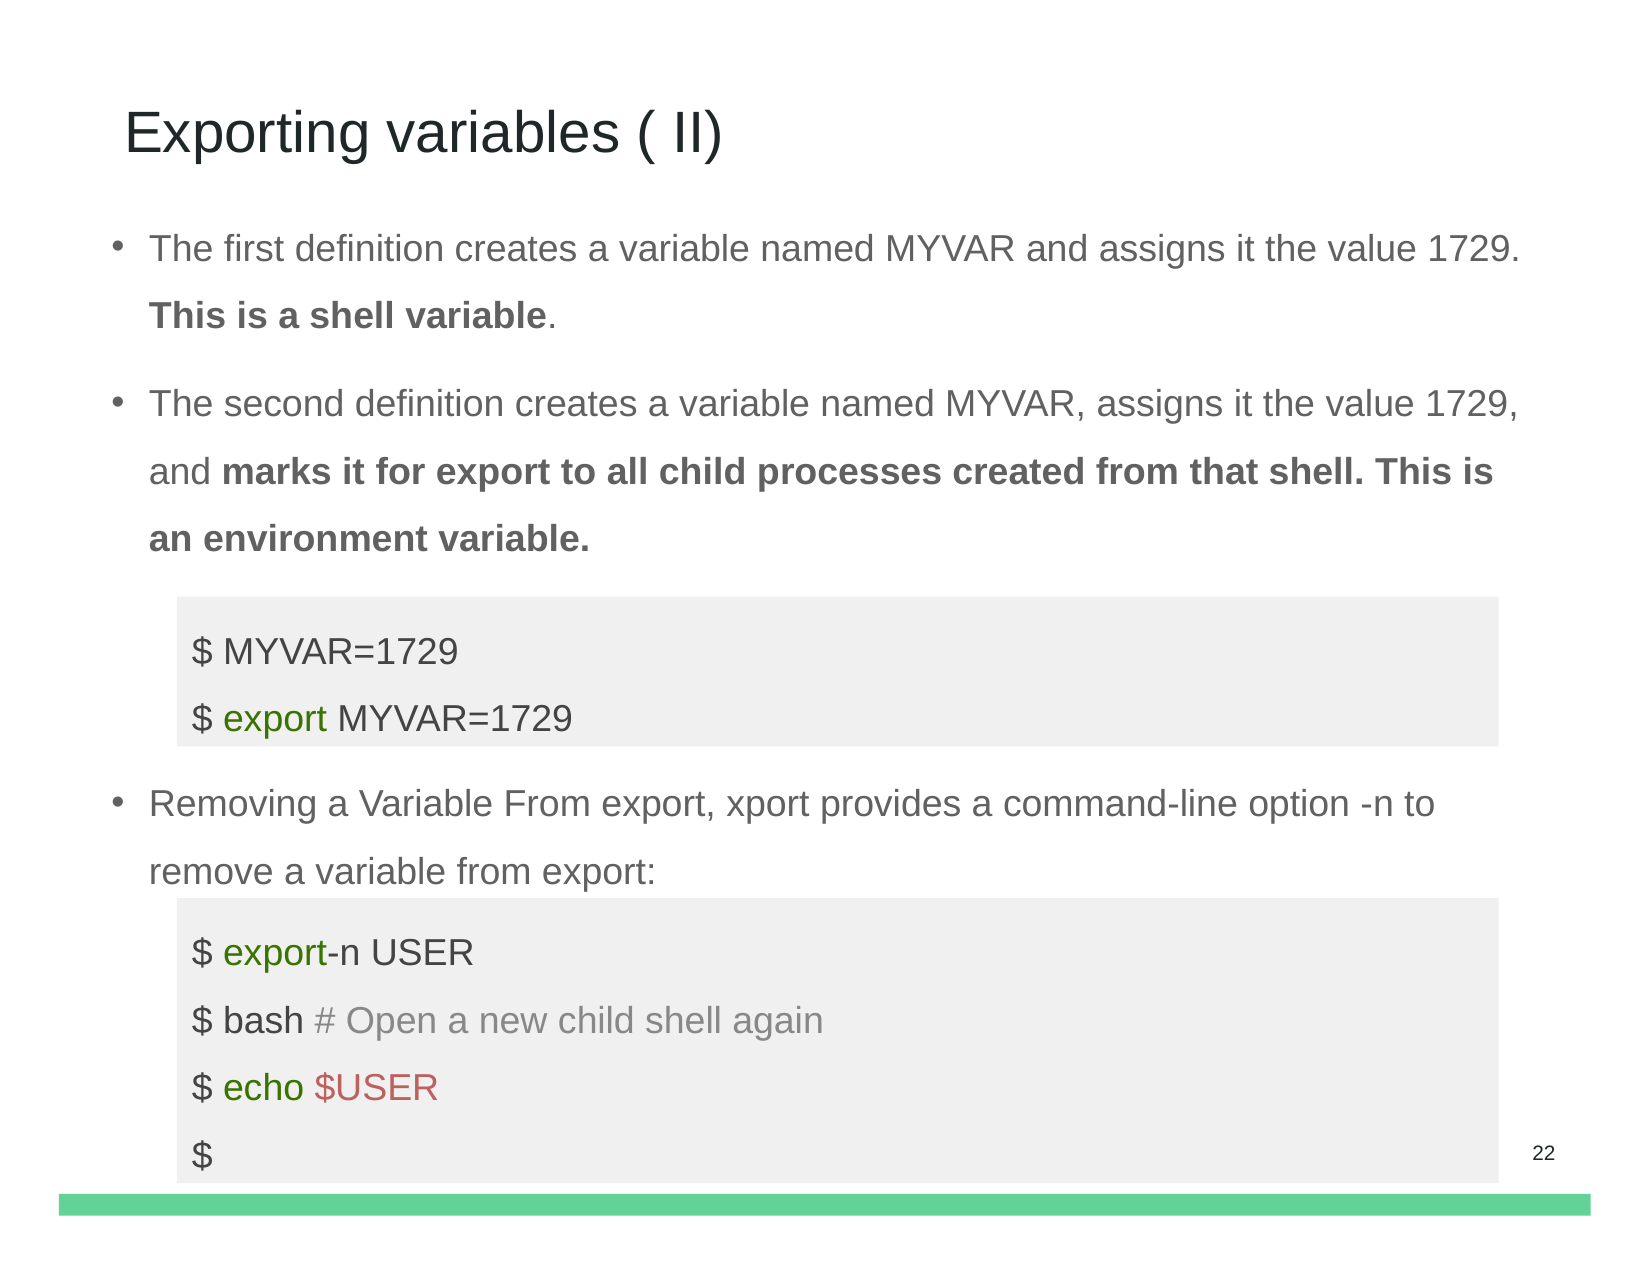

Exporting variables ( II)
# The first definition creates a variable named MYVAR and assigns it the value 1729. This is a shell variable.
The second definition creates a variable named MYVAR, assigns it the value 1729, and marks it for export to all child processes created from that shell. This is an environment variable.

Removing a Variable From export, xport provides a command-line option -n to remove a variable from export:

$ MYVAR=1729
$ export MYVAR=1729
$ export-n USER
$ bash # Open a new child shell again
$ echo $USER
$
22